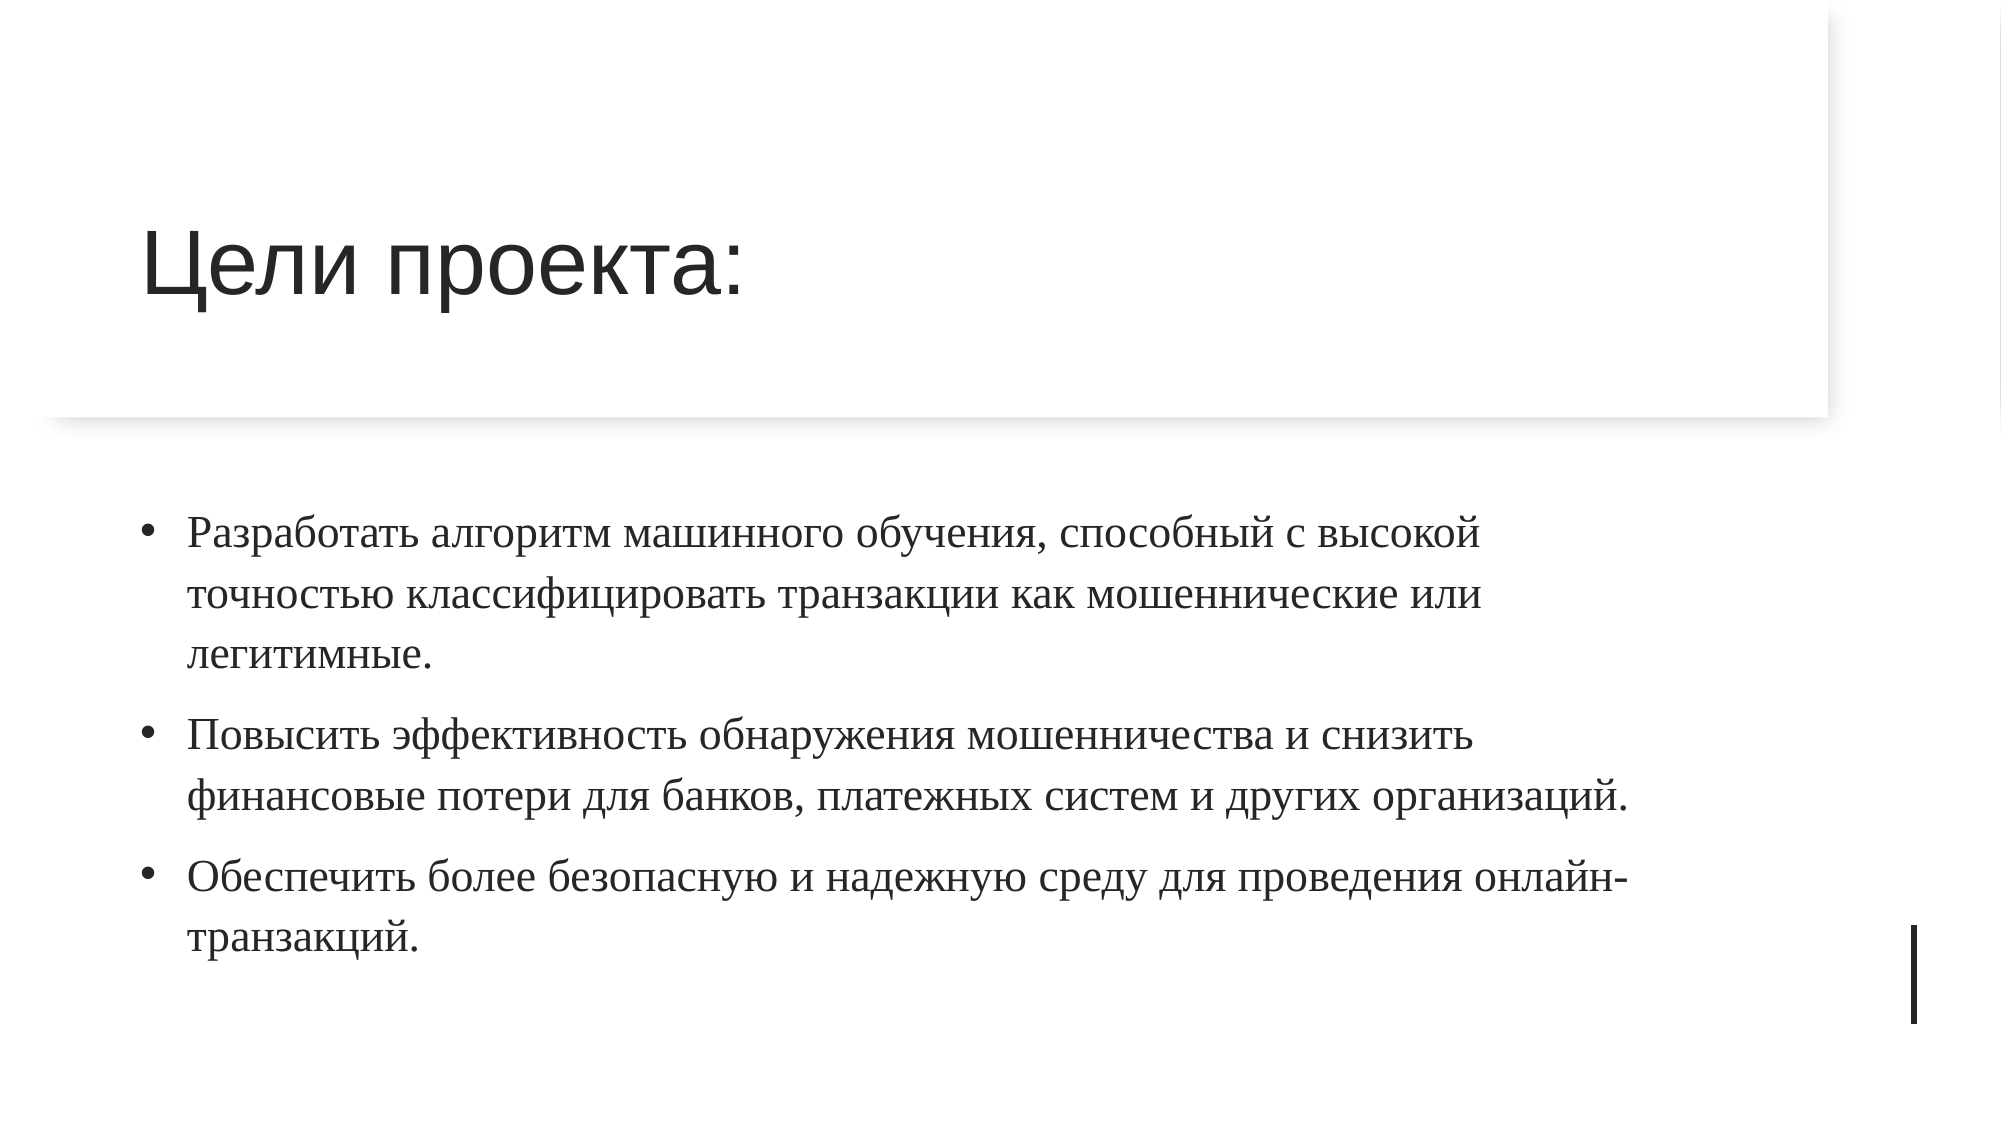

# Цели проекта:
Разработать алгоритм машинного обучения, способный с высокой точностью классифицировать транзакции как мошеннические или легитимные.
Повысить эффективность обнаружения мошенничества и снизить финансовые потери для банков, платежных систем и других организаций.
Обеспечить более безопасную и надежную среду для проведения онлайн-транзакций.